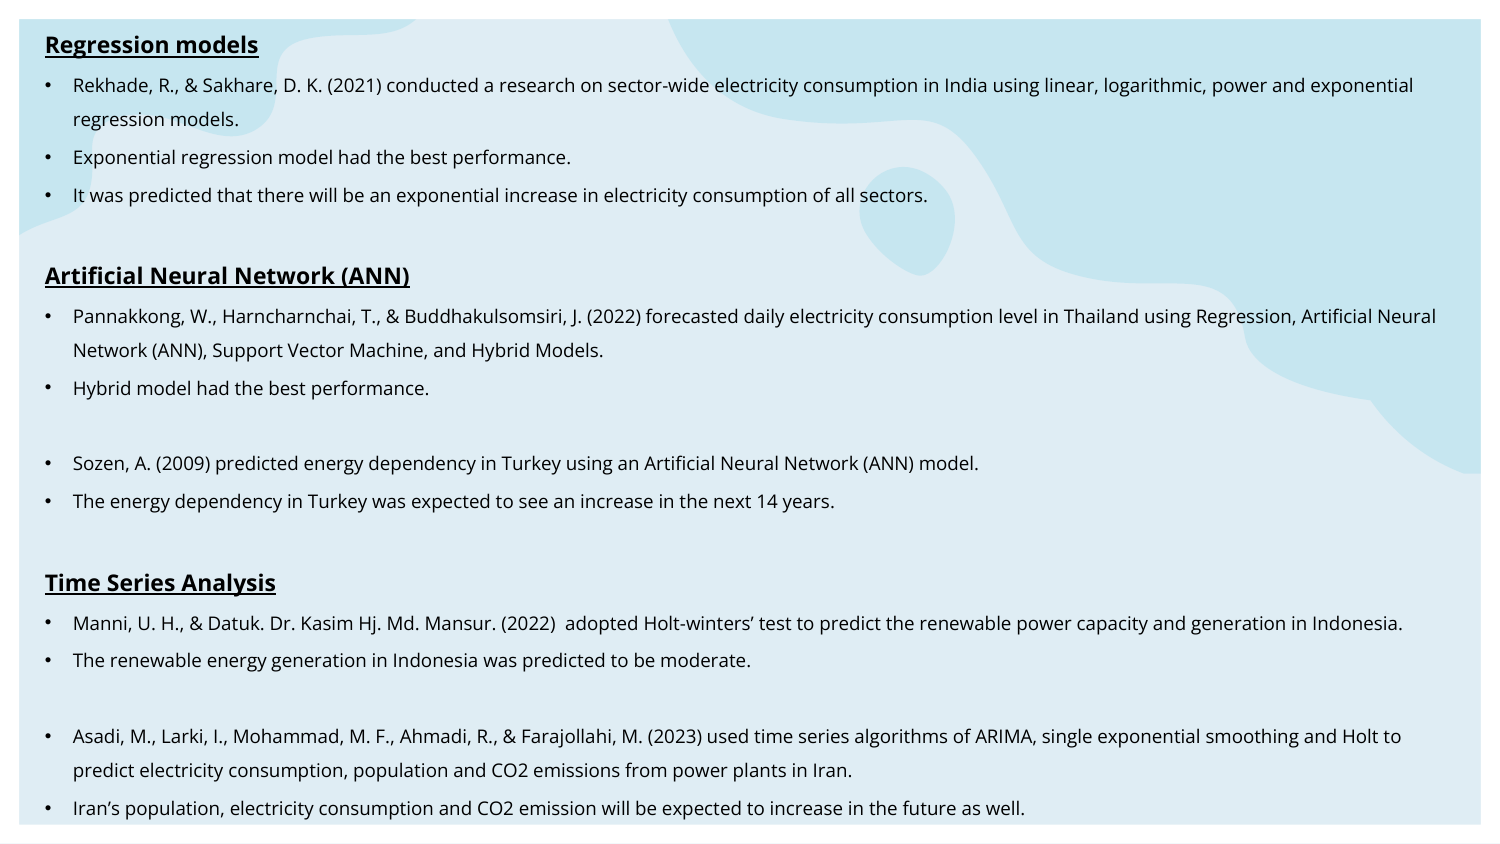

Regression models
Rekhade, R., & Sakhare, D. K. (2021) conducted a research on sector-wide electricity consumption in India using linear, logarithmic, power and exponential regression models.
Exponential regression model had the best performance.
It was predicted that there will be an exponential increase in electricity consumption of all sectors.

Artificial Neural Network (ANN)
Pannakkong, W., Harncharnchai, T., & Buddhakulsomsiri, J. (2022) forecasted daily electricity consumption level in Thailand using Regression, Artificial Neural Network (ANN), Support Vector Machine, and Hybrid Models.
Hybrid model had the best performance.

Sozen, A. (2009) predicted energy dependency in Turkey using an Artificial Neural Network (ANN) model.
The energy dependency in Turkey was expected to see an increase in the next 14 years.

Time Series Analysis
Manni, U. H., & Datuk. Dr. Kasim Hj. Md. Mansur. (2022)  adopted Holt-winters’ test to predict the renewable power capacity and generation in Indonesia.
The renewable energy generation in Indonesia was predicted to be moderate.

Asadi, M., Larki, I., Mohammad, M. F., Ahmadi, R., & Farajollahi, M. (2023) used time series algorithms of ARIMA, single exponential smoothing and Holt to predict electricity consumption, population and CO2 emissions from power plants in Iran.
Iran’s population, electricity consumption and CO2 emission will be expected to increase in the future as well.